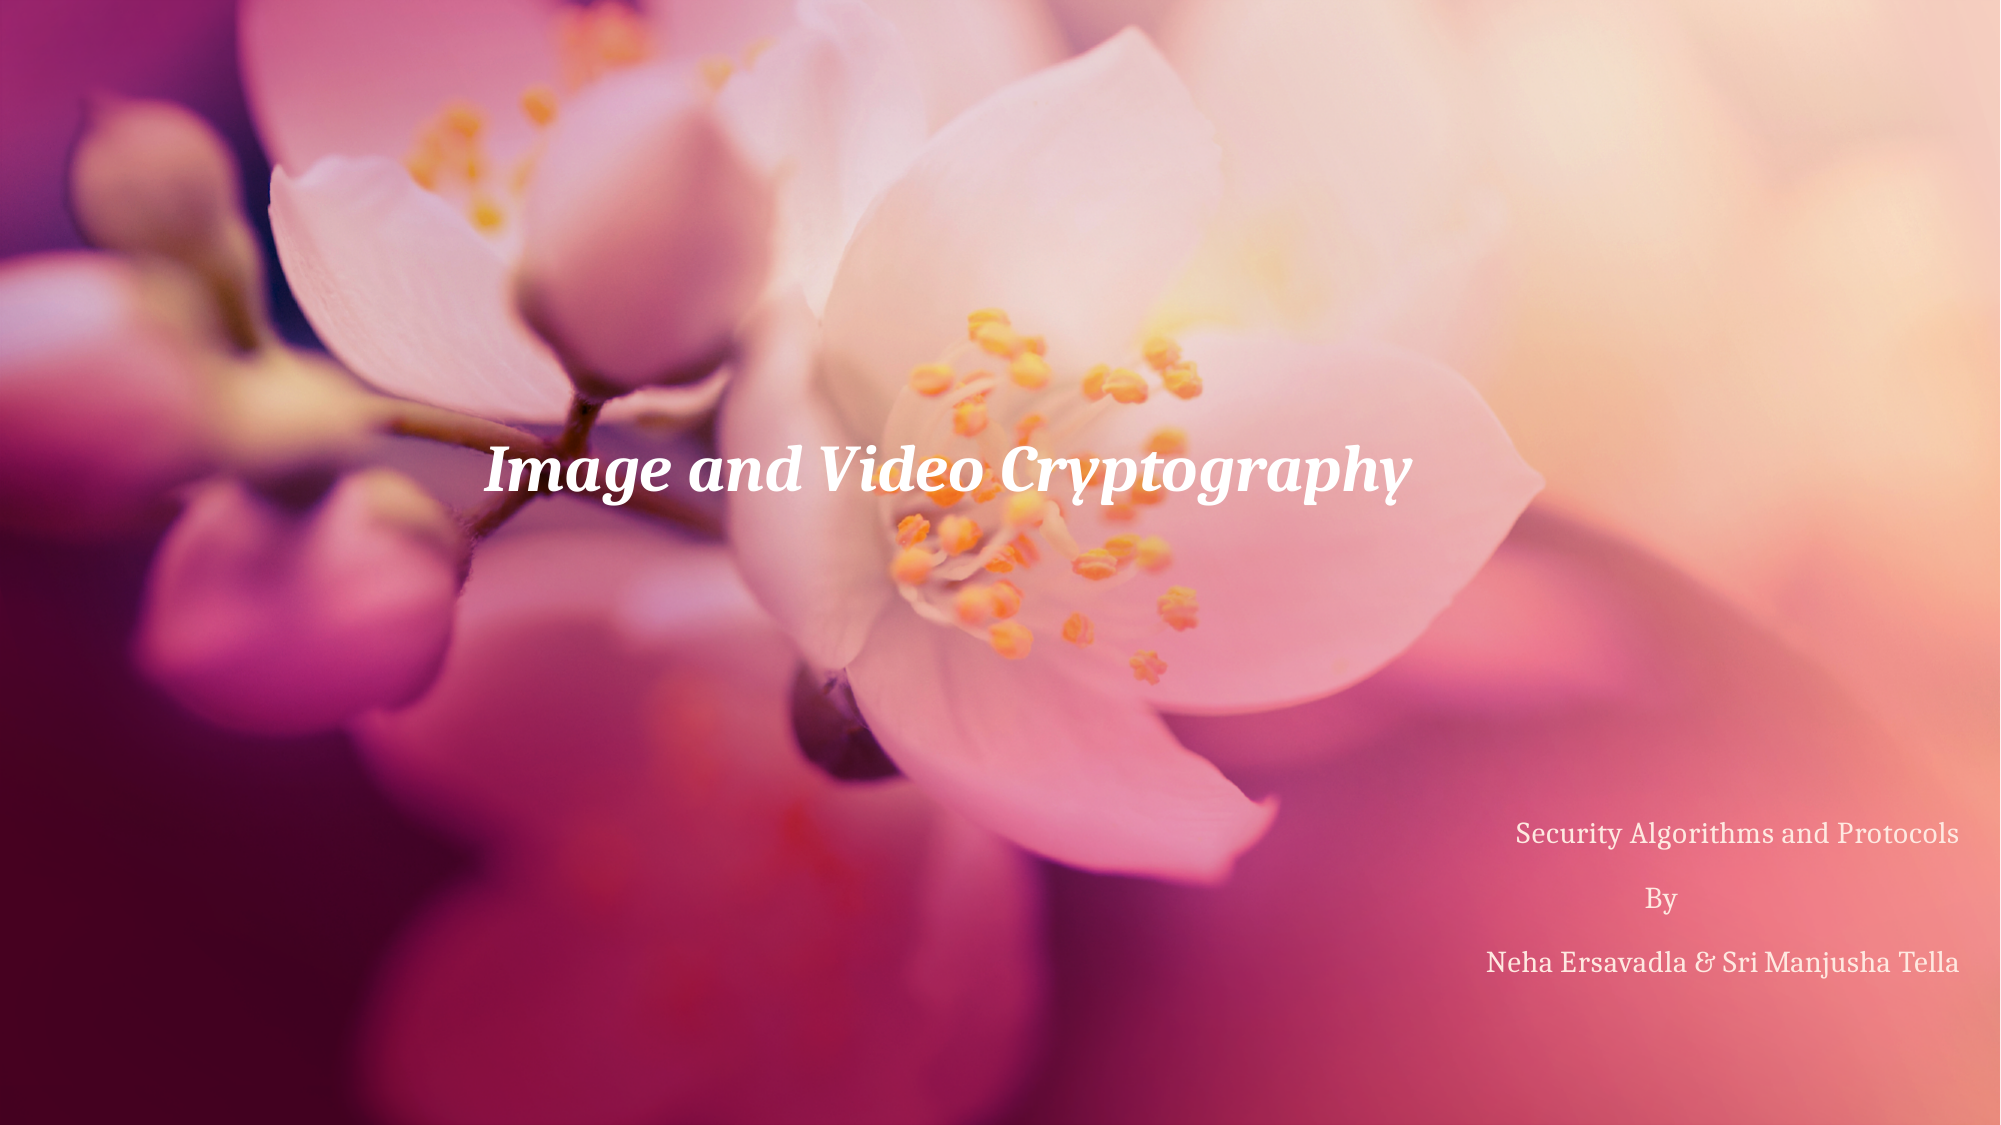

# Image and Video Cryptography
Security Algorithms and Protocols

                                                                                                                      By

Neha Ersavadla & Sri Manjusha Tella